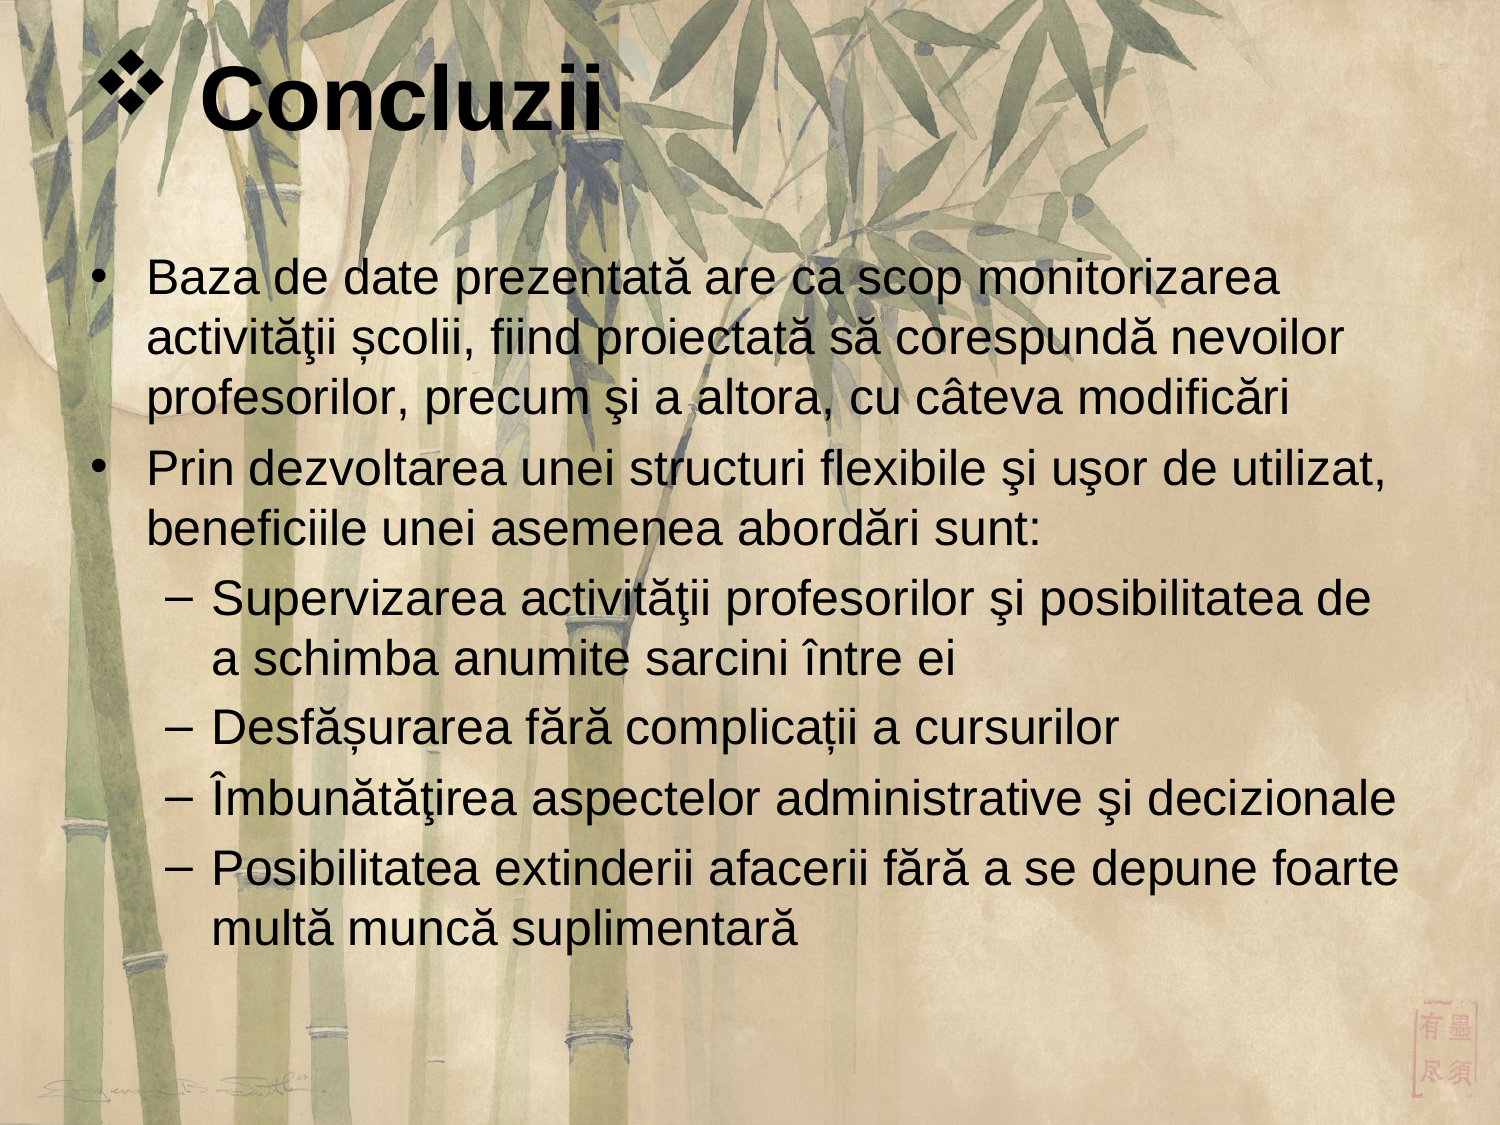

# Concluzii
Baza de date prezentată are ca scop monitorizarea activităţii școlii, fiind proiectată să corespundă nevoilor profesorilor, precum şi a altora, cu câteva modificări
Prin dezvoltarea unei structuri flexibile şi uşor de utilizat, beneficiile unei asemenea abordări sunt:
Supervizarea activităţii profesorilor şi posibilitatea de a schimba anumite sarcini între ei
Desfășurarea fără complicații a cursurilor
Îmbunătăţirea aspectelor administrative şi decizionale
Posibilitatea extinderii afacerii fără a se depune foarte multă muncă suplimentară